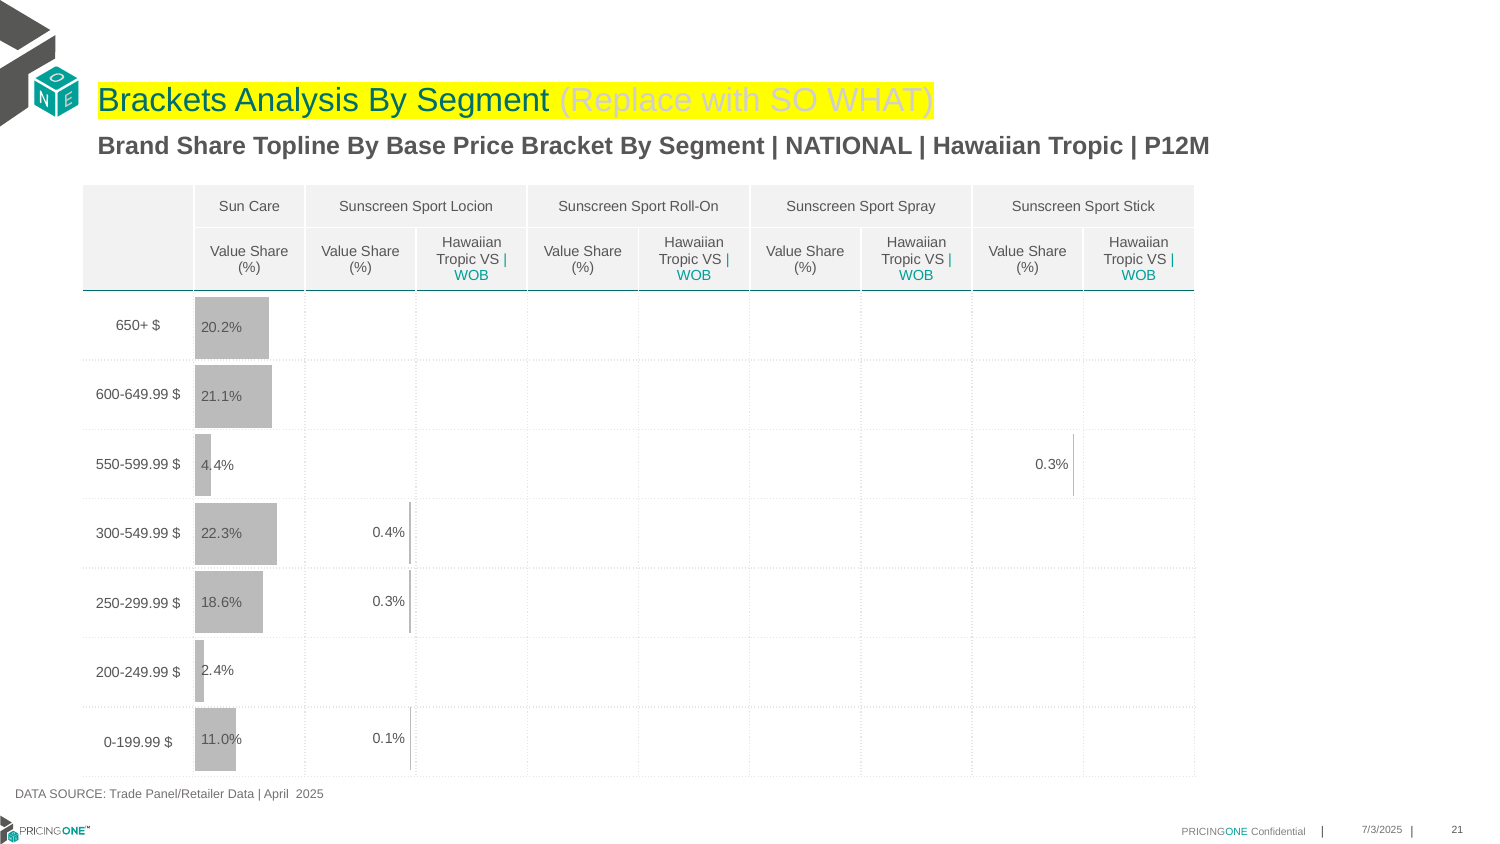

# Brackets Analysis By Segment (Replace with SO WHAT)
Brand Share Topline By Base Price Bracket By Segment | NATIONAL | Hawaiian Tropic | P12M
|  | Sun Care | Sunscreen Sport Locion |  | Sunscreen Sport Roll-On |  | Sunscreen Sport Spray |  | Sunscreen Sport Stick |  |
| --- | --- | --- | --- | --- | --- | --- | --- | --- | --- |
|  | Value Share (%) | Value Share (%) | Hawaiian Tropic VS | WOB | Value Share (%) | Hawaiian Tropic VS | WOB | Value Share (%) | Hawaiian Tropic VS | WOB | Value Share (%) | Hawaiian Tropic VS | WOB |
| 650+ $ |  |  |  |  |  |  |  |  |  |
| 600-649.99 $ |  |  |  |  |  |  |  |  |  |
| 550-599.99 $ |  |  |  |  |  |  |  |  |  |
| 300-549.99 $ |  |  |  |  |  |  |  |  |  |
| 250-299.99 $ |  |  |  |  |  |  |  |  |  |
| 200-249.99 $ |  |  |  |  |  |  |  |  |  |
| 0-199.99 $ |  |  |  |  |  |  |  |  |  |

### Chart

| Category | Sunscreen Sport Roll-On |
|---|---|
| None | None |

### Chart

| Category | Sunscreen Sport Roll-On |
|---|---|
| None | None |

### Chart

| Category | Sunscreen Sport Locion |
|---|---|
| None | None |

### Chart

| Category | Sunscreen Sport Spray |
|---|---|
| None | None |

### Chart

| Category | Sunscreen Sport Stick |
|---|---|
| None | None |

### Chart

| Category | Sunscreen Sport Locion |
|---|---|
| None | None |

### Chart

| Category | Sunscreen Sport Spray |
|---|---|
| None | None |

### Chart

| Category | Sunscreen Sport Stick |
|---|---|
| None | None |

### Chart

| Category | Sun Care |
|---|---|
| None | 0.20221387220980727 |
DATA SOURCE: Trade Panel/Retailer Data | April  2025

7/3/2025
21